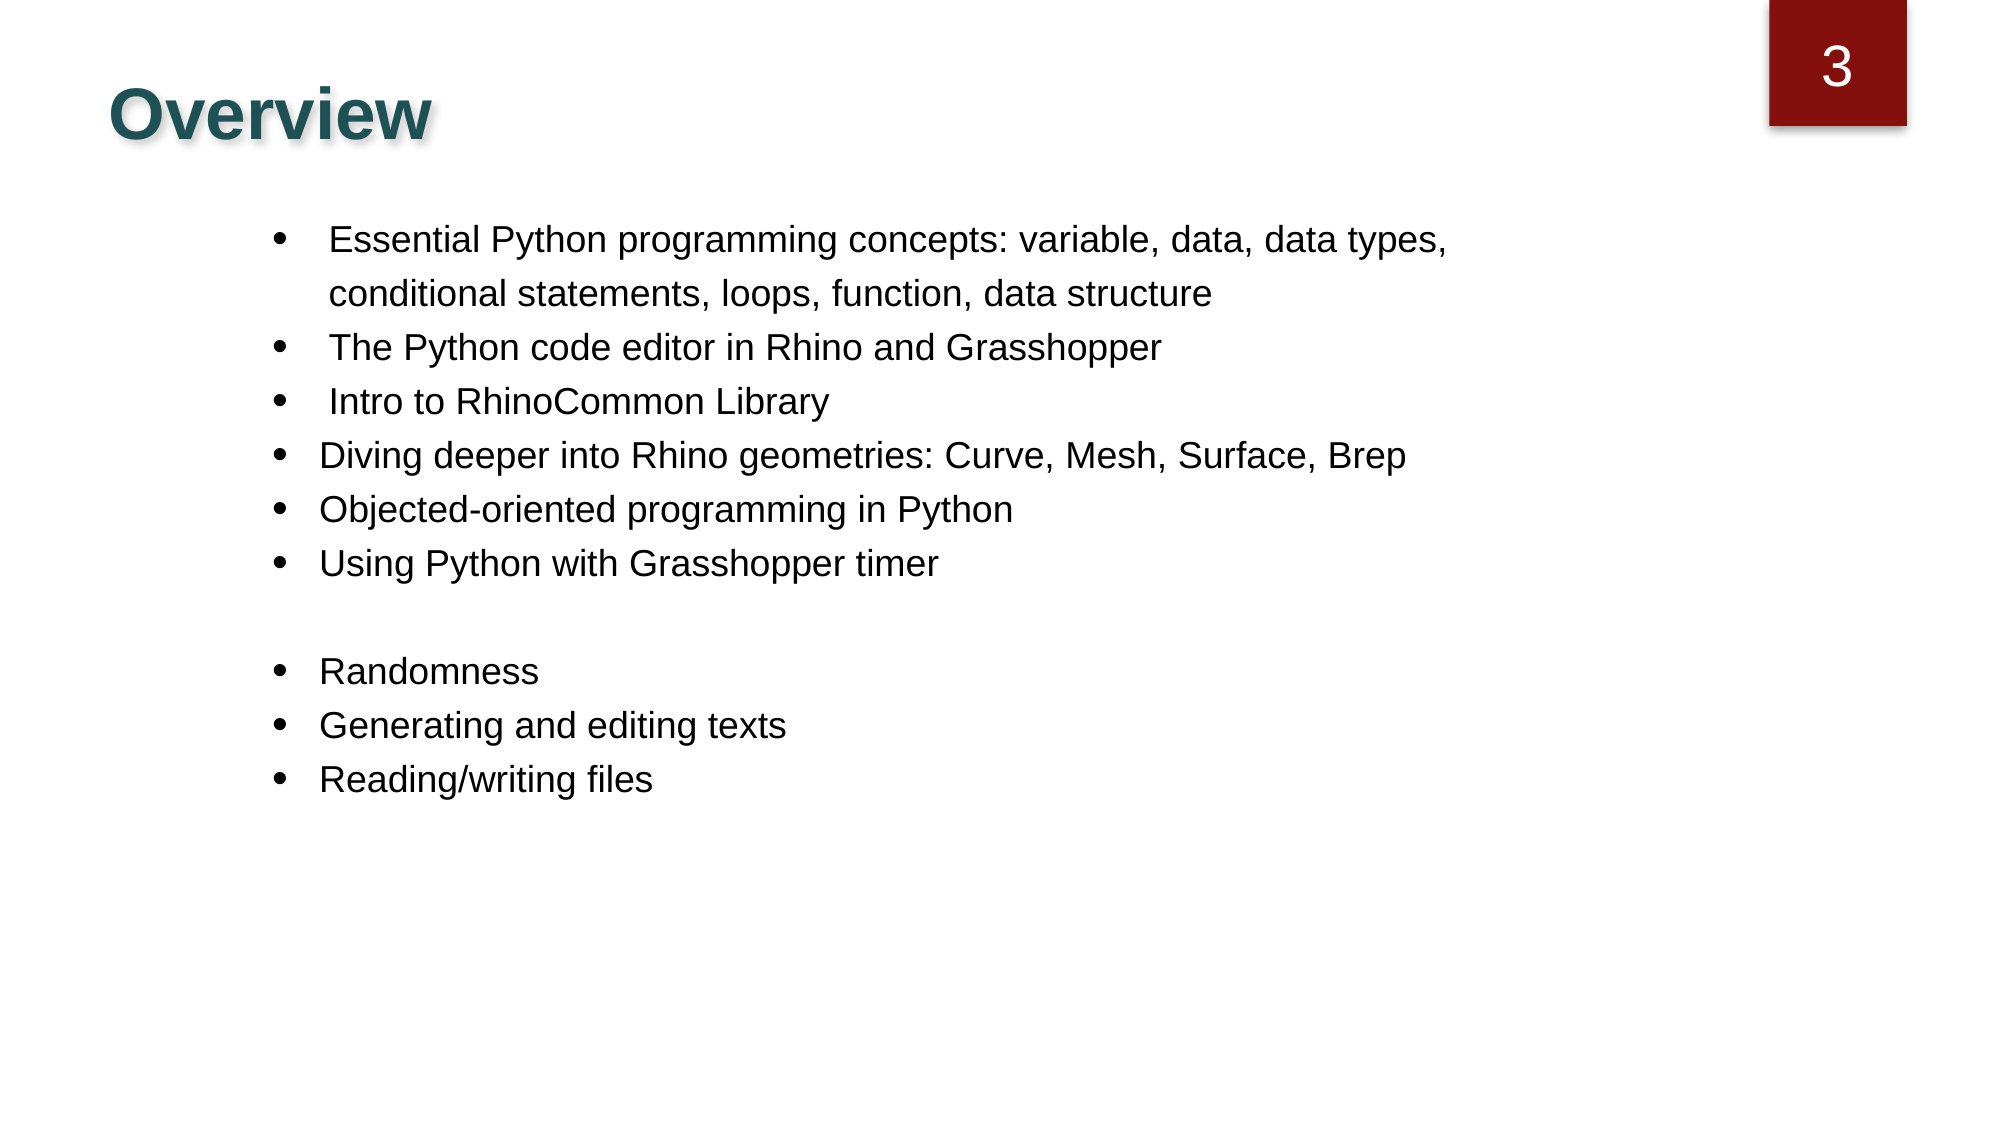

3
# Overview
Essential Python programming concepts: variable, data, data types, conditional statements, loops, function, data structure
The Python code editor in Rhino and Grasshopper
Intro to RhinoCommon Library
Diving deeper into Rhino geometries: Curve, Mesh, Surface, Brep
Objected-oriented programming in Python
Using Python with Grasshopper timer

Randomness
Generating and editing texts
Reading/writing files